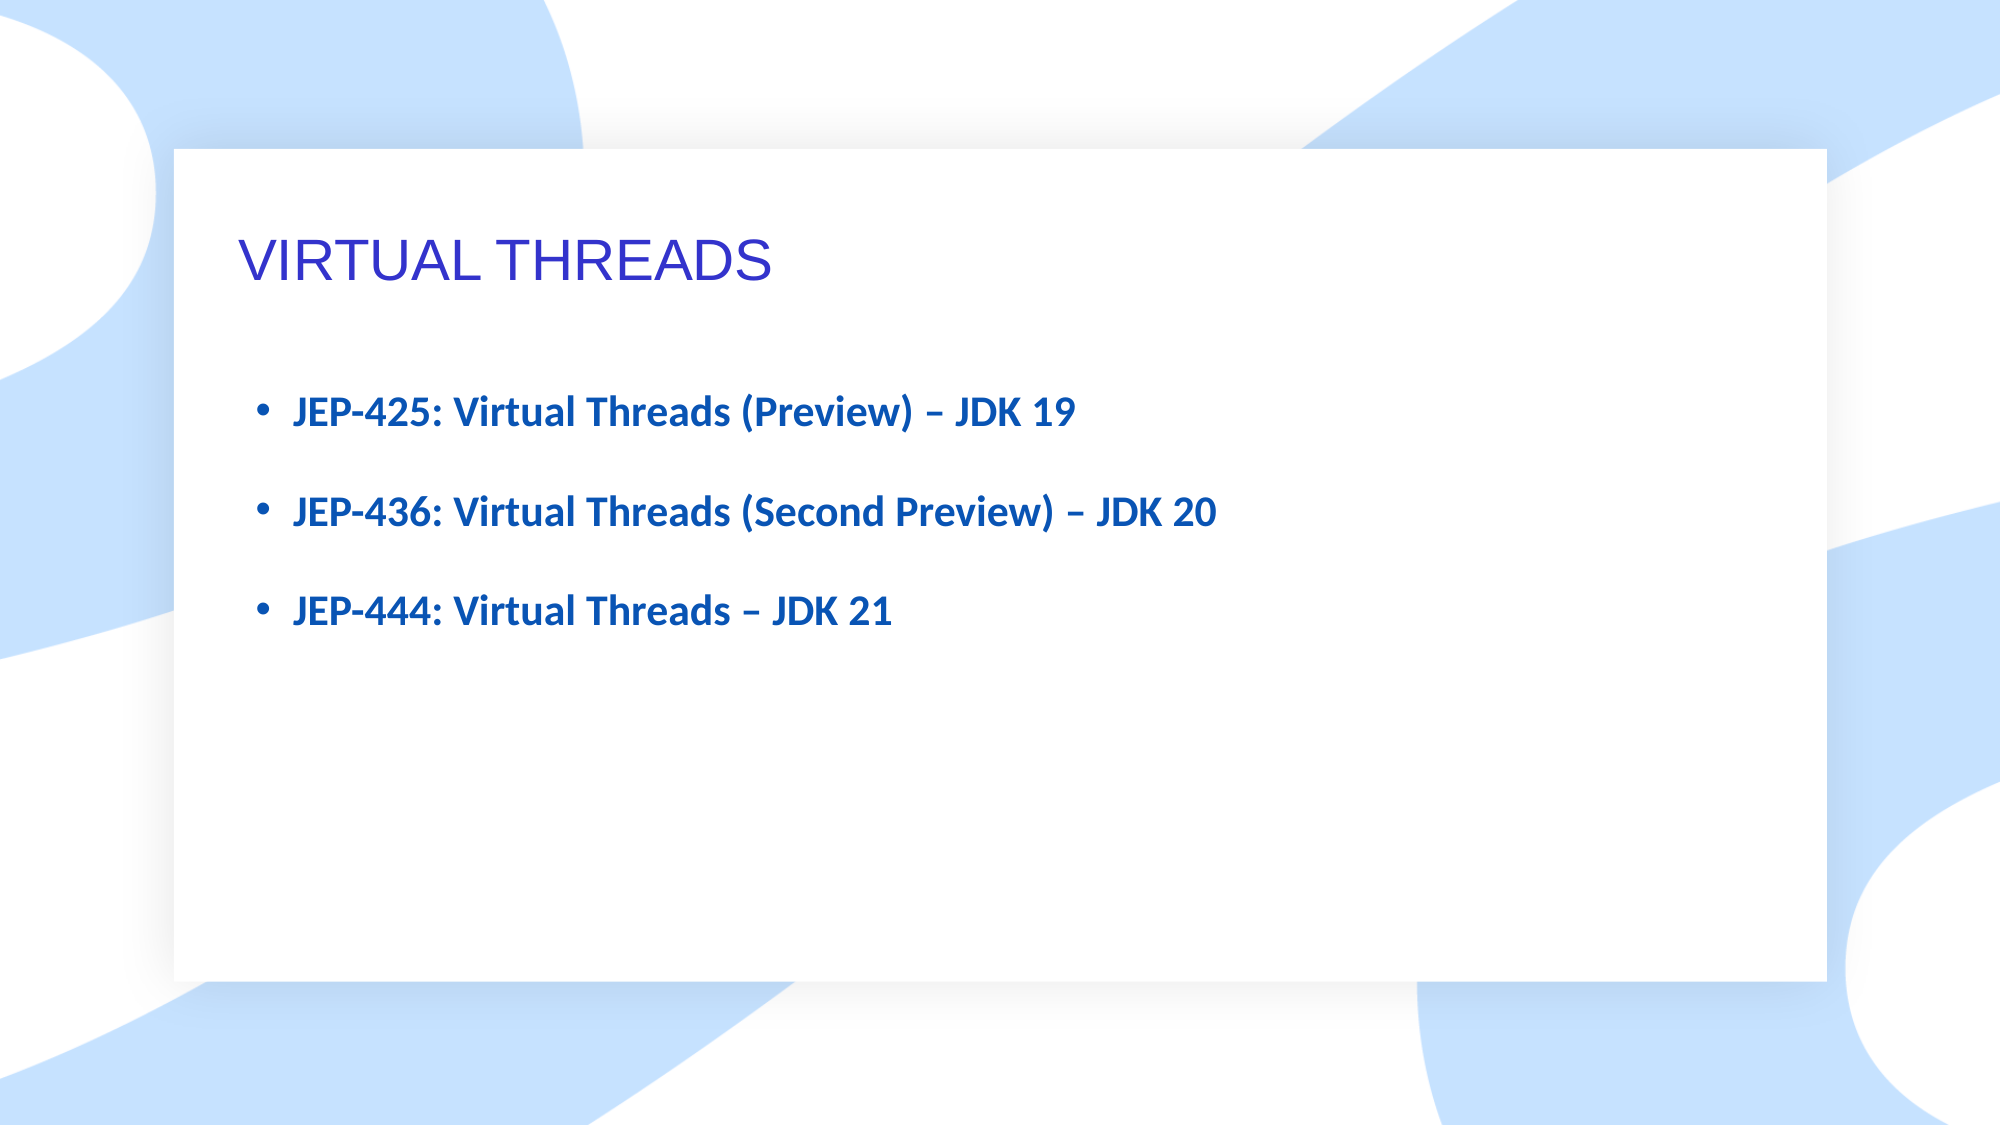

# VIRTUAL THREADS
JEP-425: Virtual Threads (Preview) – JDK 19
JEP-436: Virtual Threads (Second Preview) – JDK 20
JEP-444: Virtual Threads – JDK 21